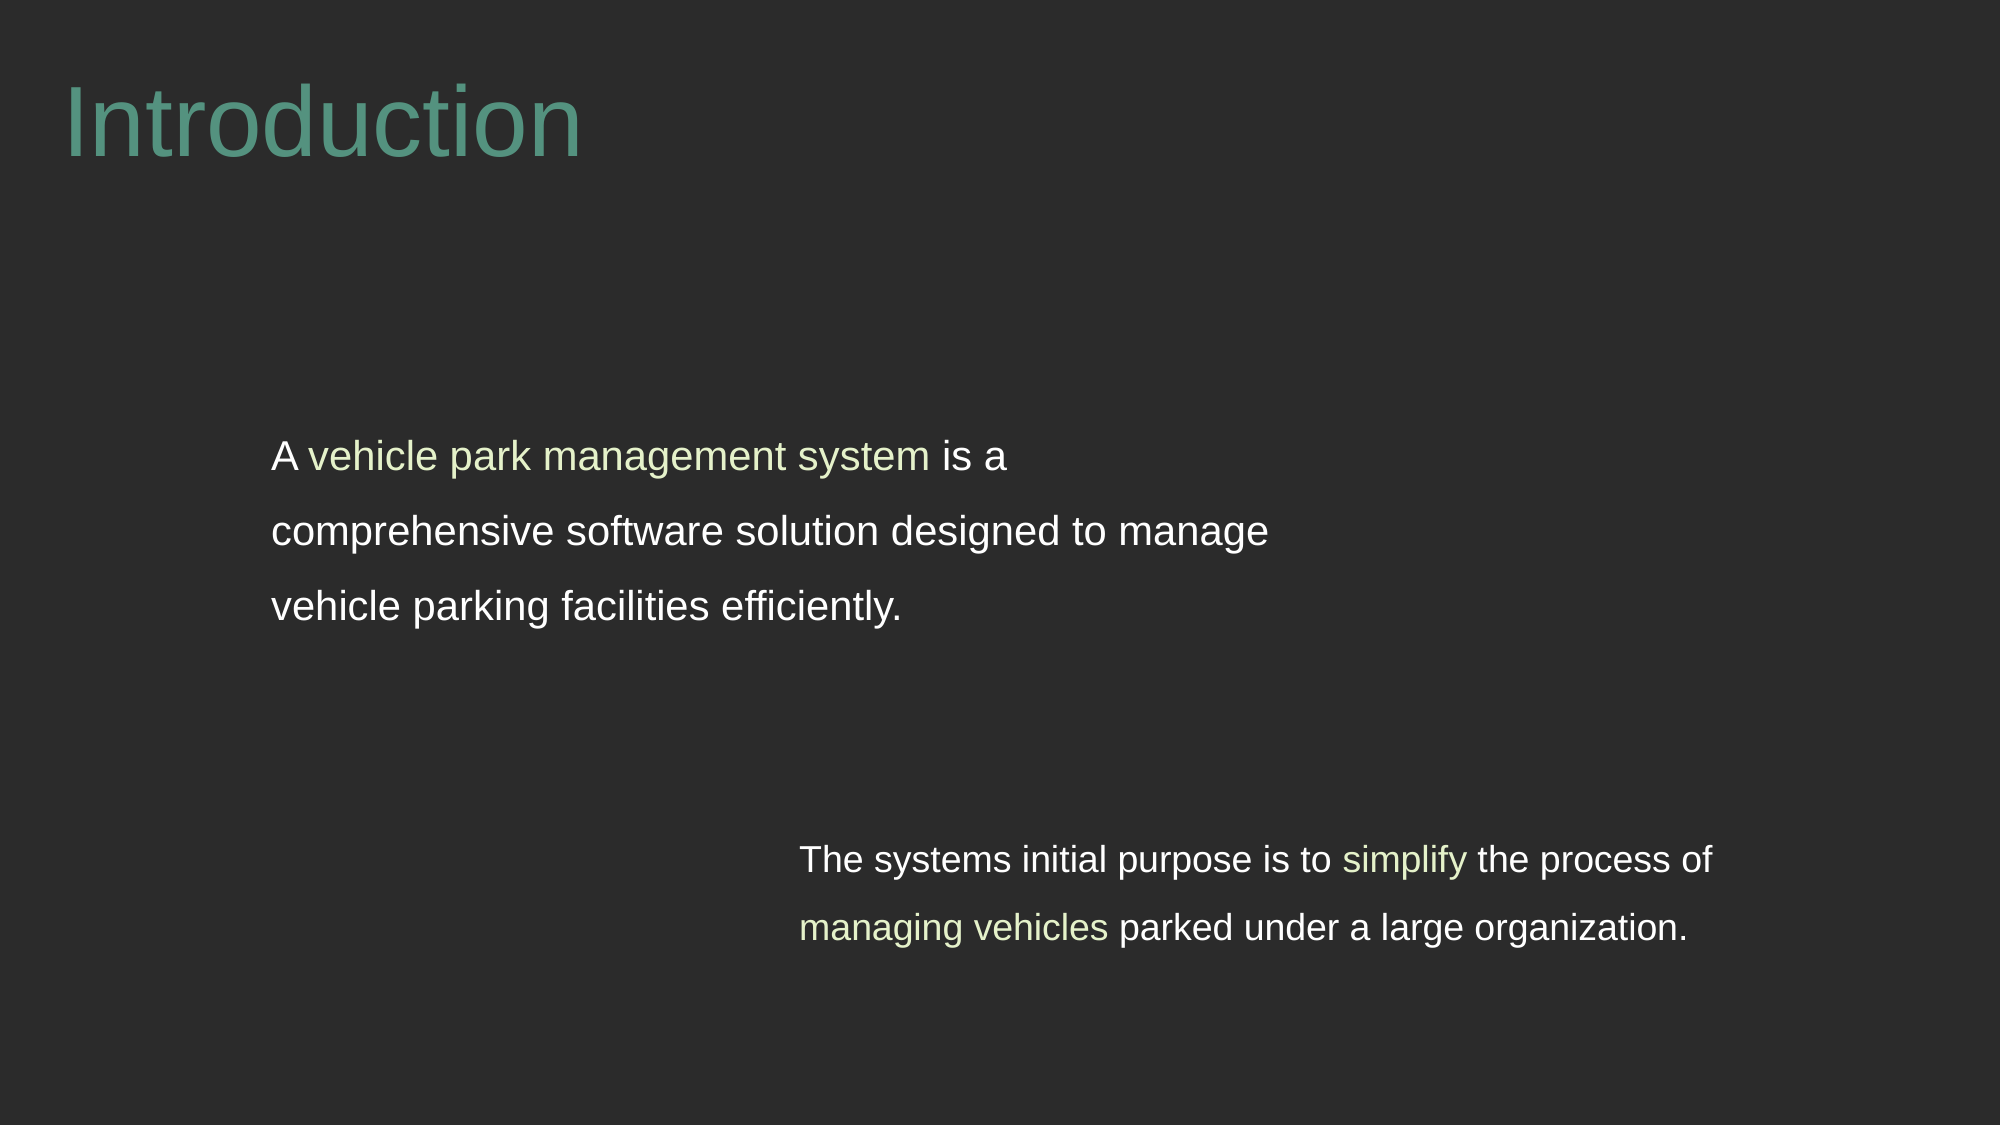

Vehicle Park Management  System
Problem Statement
Introduction
A vehicle park management system is a comprehensive software solution designed to manage vehicle parking facilities efficiently.
The systems initial purpose is to simplify the process of managing vehicles parked under a large organization.
Simplify Parking, Maximize Convenience.